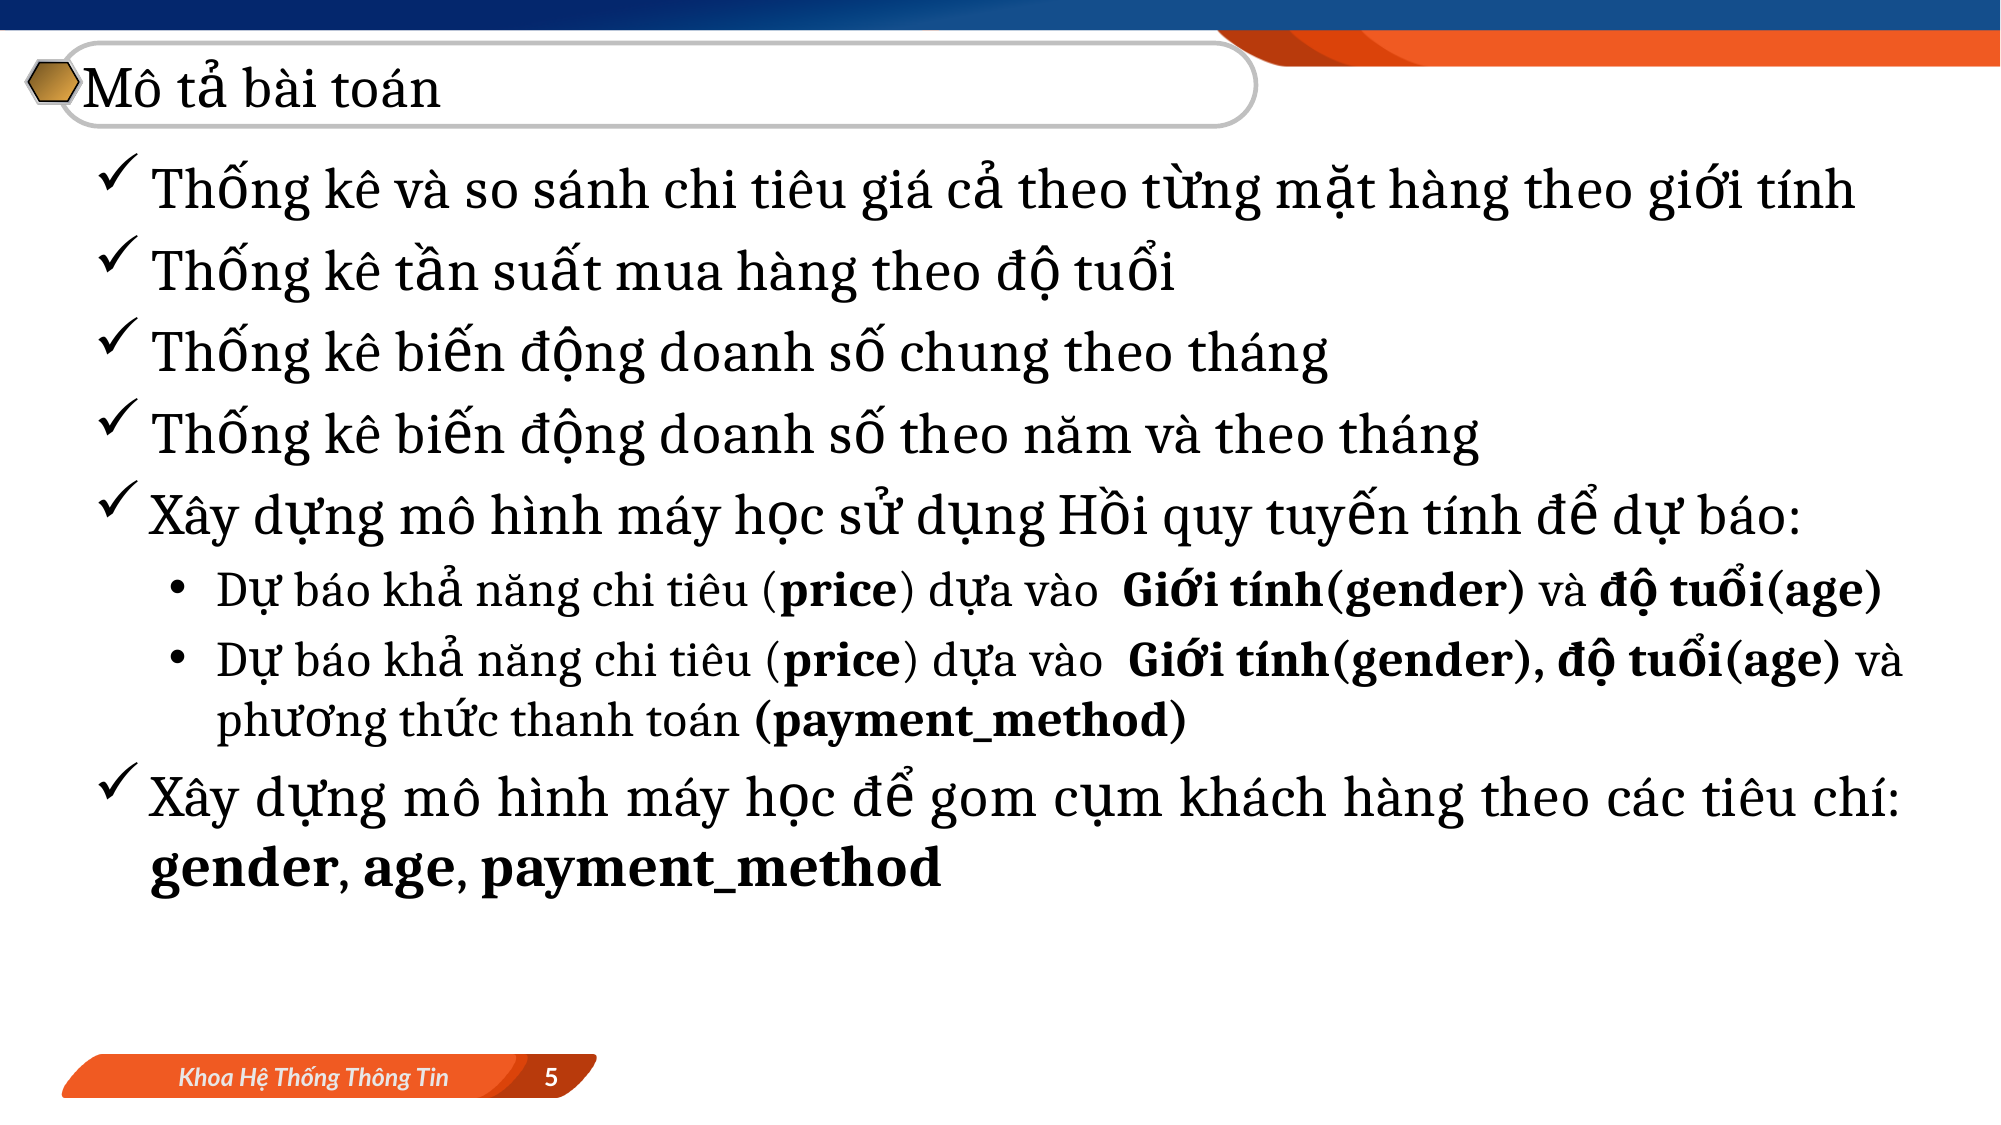

Mô tả bài toán

Thống kê và so sánh chi tiêu giá cả theo từng mặt hàng theo giới tính
Thống kê tần suất mua hàng theo độ tuổi
Thống kê biến động doanh số chung theo tháng
Thống kê biến động doanh số theo năm và theo tháng
Xây dựng mô hình máy học sử dụng Hồi quy tuyến tính để dự báo:
Dự báo khả năng chi tiêu (price) dựa vào  Giới tính(gender) và độ tuổi(age)
Dự báo khả năng chi tiêu (price) dựa vào  Giới tính(gender), độ tuổi(age) và phương thức thanh toán (payment_method)
Xây dựng mô hình máy học để gom cụm khách hàng theo các tiêu chí: gender, age, payment_method
5
Khoa Hệ Thống Thông Tin